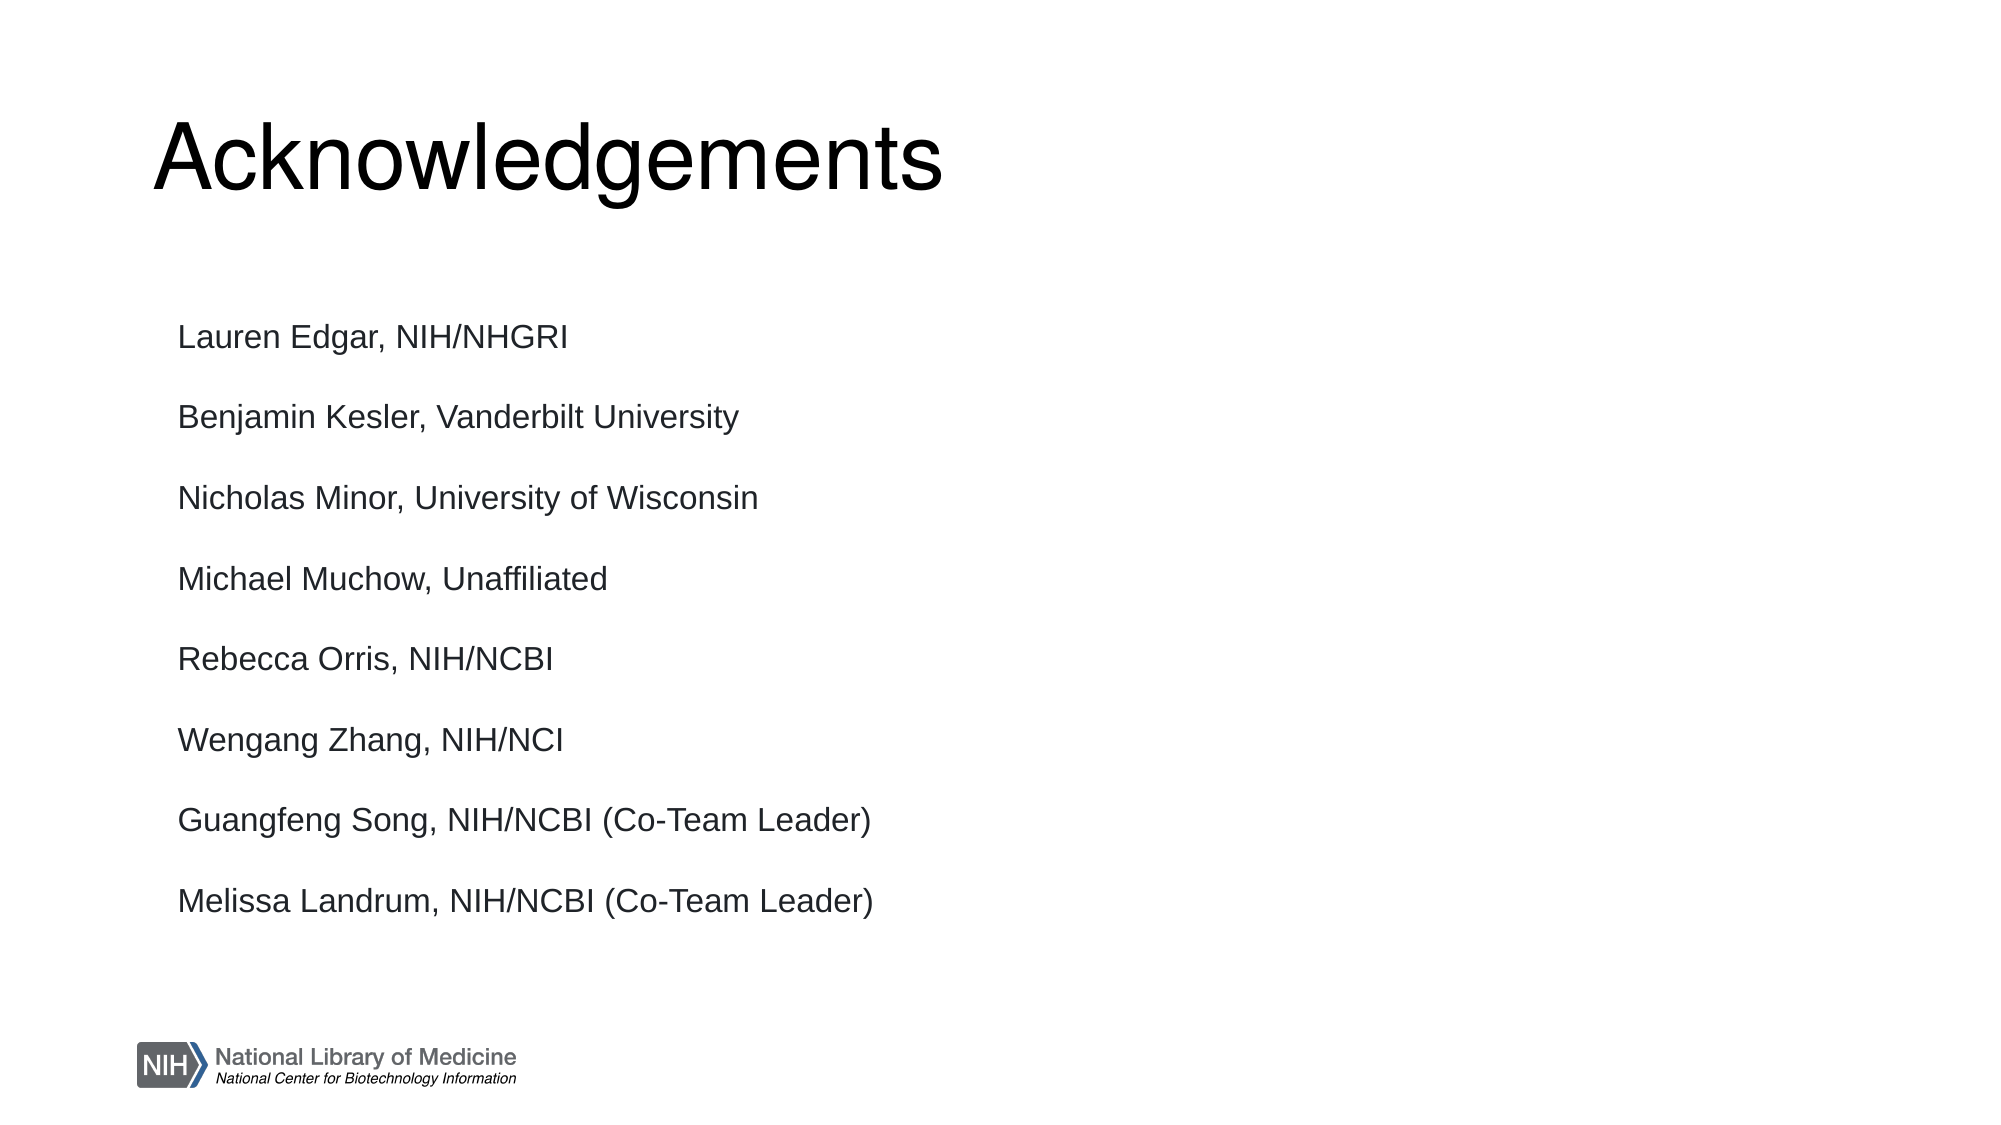

# Acknowledgements

Lauren Edgar, NIH/NHGRI
Benjamin Kesler, Vanderbilt University
Nicholas Minor, University of Wisconsin
Michael Muchow, Unaffiliated
Rebecca Orris, NIH/NCBI
Wengang Zhang, NIH/NCI
Guangfeng Song, NIH/NCBI (Co-Team Leader)
Melissa Landrum, NIH/NCBI (Co-Team Leader)